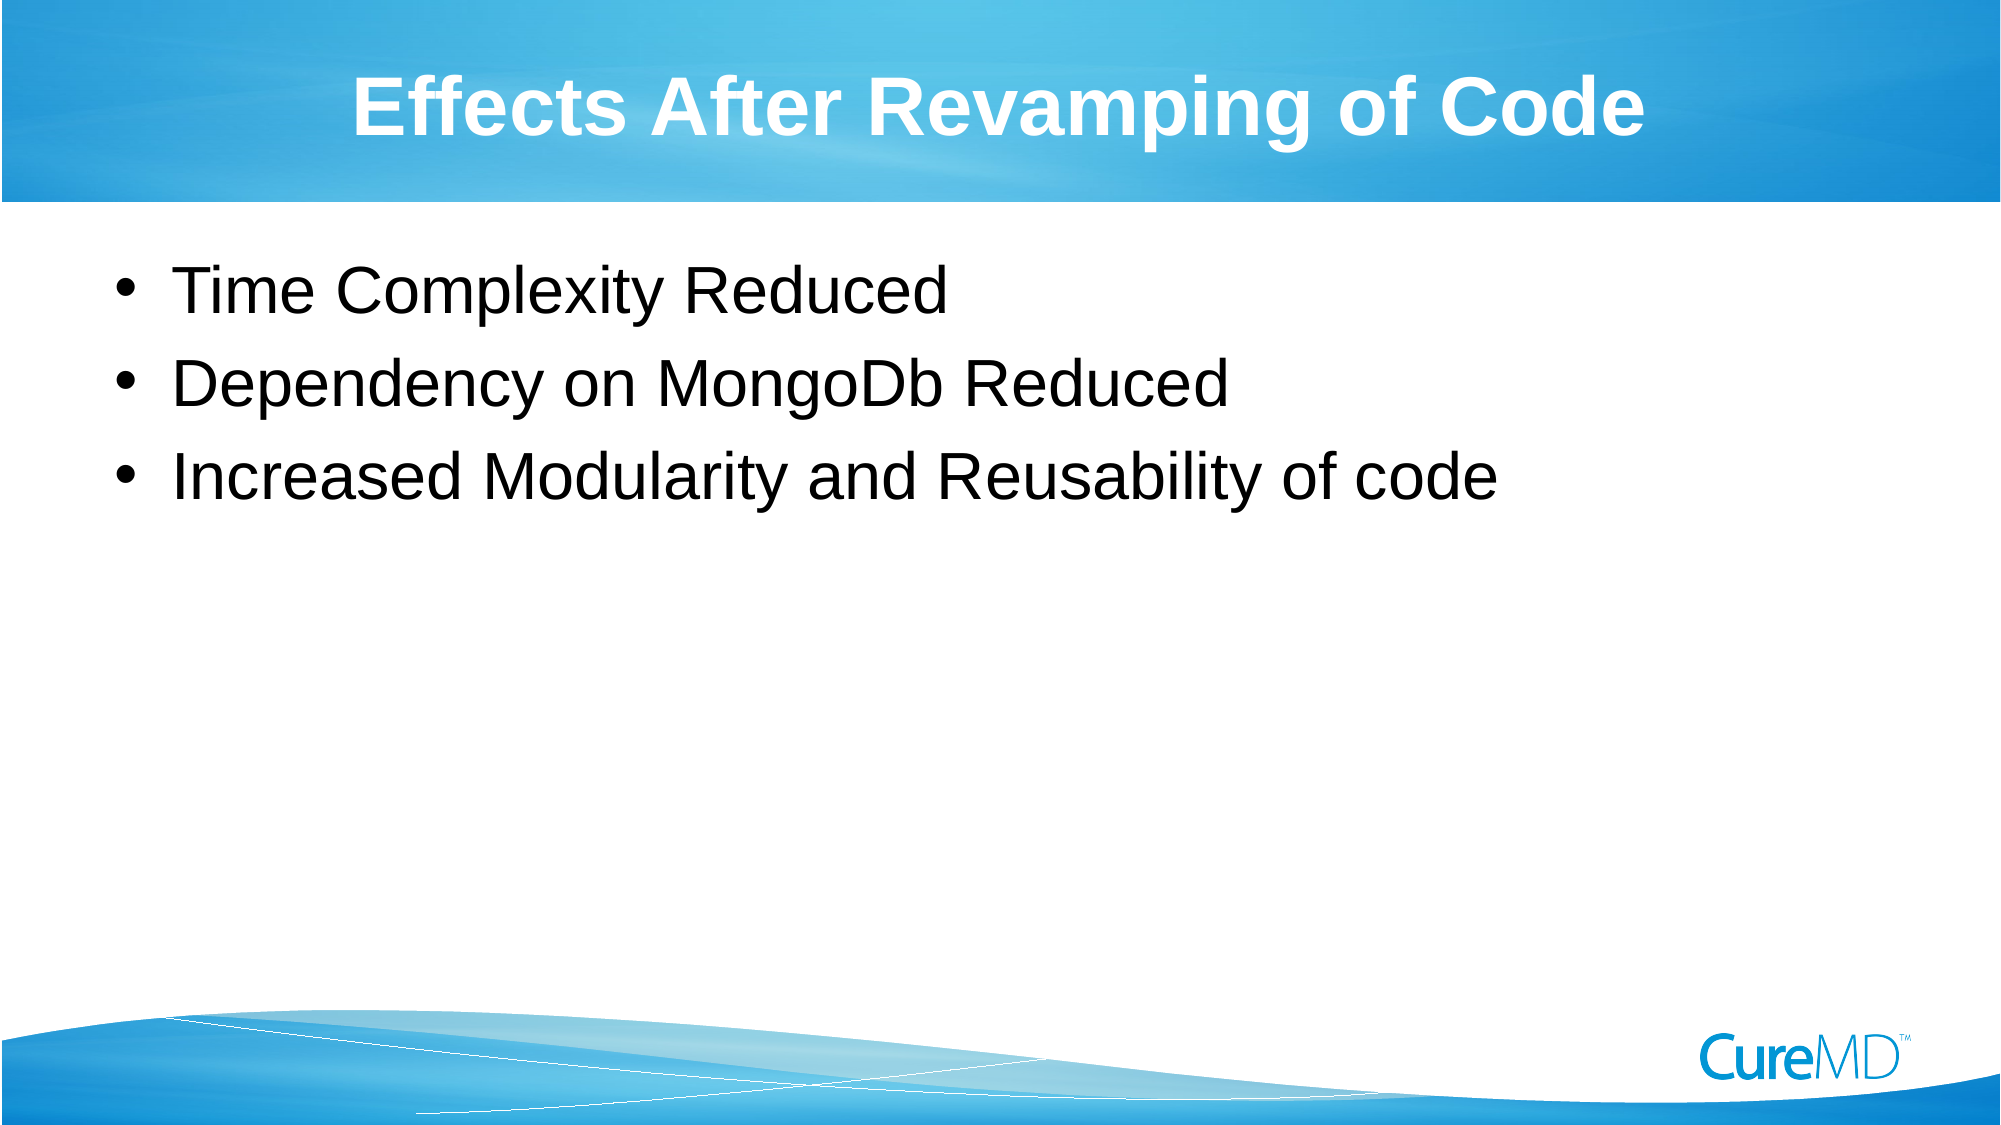

# Effects After Revamping of Code
Time Complexity Reduced
Dependency on MongoDb Reduced
Increased Modularity and Reusability of code